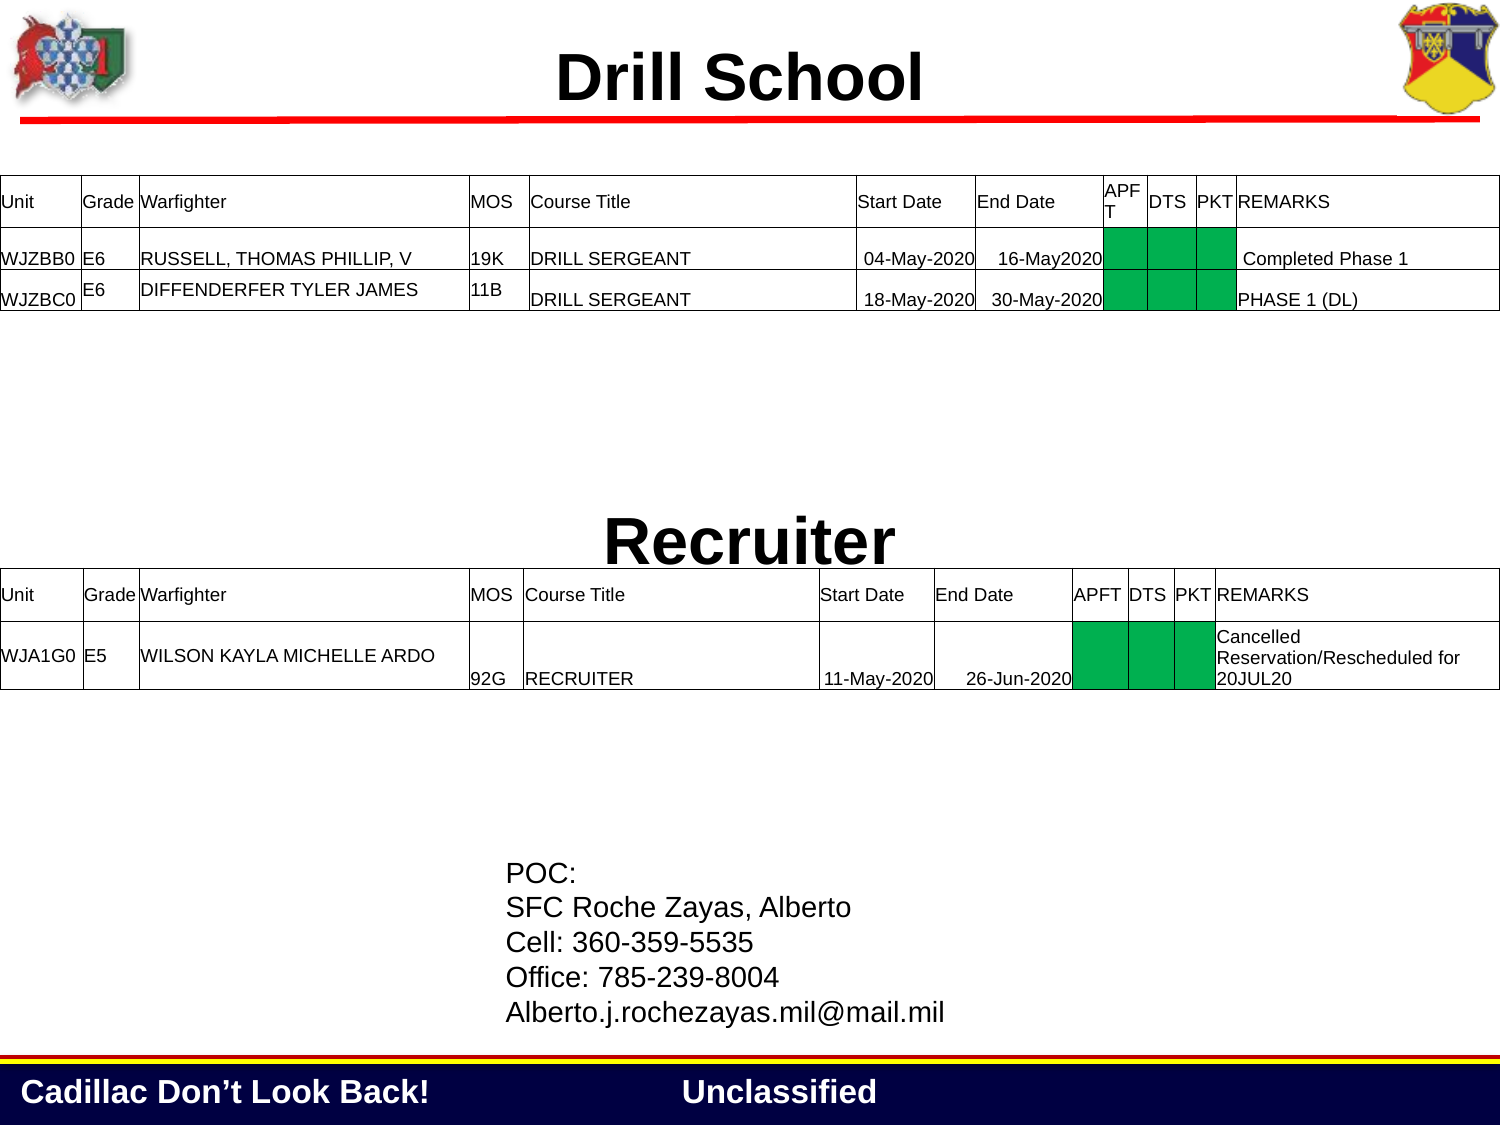

Drill School
| Unit | Grade | Warfighter | MOS | Course Title | Start Date | End Date | APFT | DTS | PKT | REMARKS |
| --- | --- | --- | --- | --- | --- | --- | --- | --- | --- | --- |
| WJZBB0 | E6 | RUSSELL, THOMAS PHILLIP, V | 19K | DRILL SERGEANT | 04-May-2020 | 16-May2020 |  |  |  | Completed Phase 1 |
| WJZBC0 | E6 | DIFFENDERFER TYLER JAMES | 11B | DRILL SERGEANT | 18-May-2020 | 30-May-2020 |  |  |  | PHASE 1 (DL) |
Recruiter
| Unit | Grade | Warfighter | MOS | Course Title | Start Date | End Date | APFT | DTS | PKT | REMARKS |
| --- | --- | --- | --- | --- | --- | --- | --- | --- | --- | --- |
| WJA1G0 | E5 | WILSON KAYLA MICHELLE ARDO | 92G | RECRUITER | 11-May-2020 | 26-Jun-2020 |  |  |  | Cancelled Reservation/Rescheduled for 20JUL20 |
POC:
SFC Roche Zayas, Alberto
Cell: 360-359-5535
Office: 785-239-8004
Alberto.j.rochezayas.mil@mail.mil